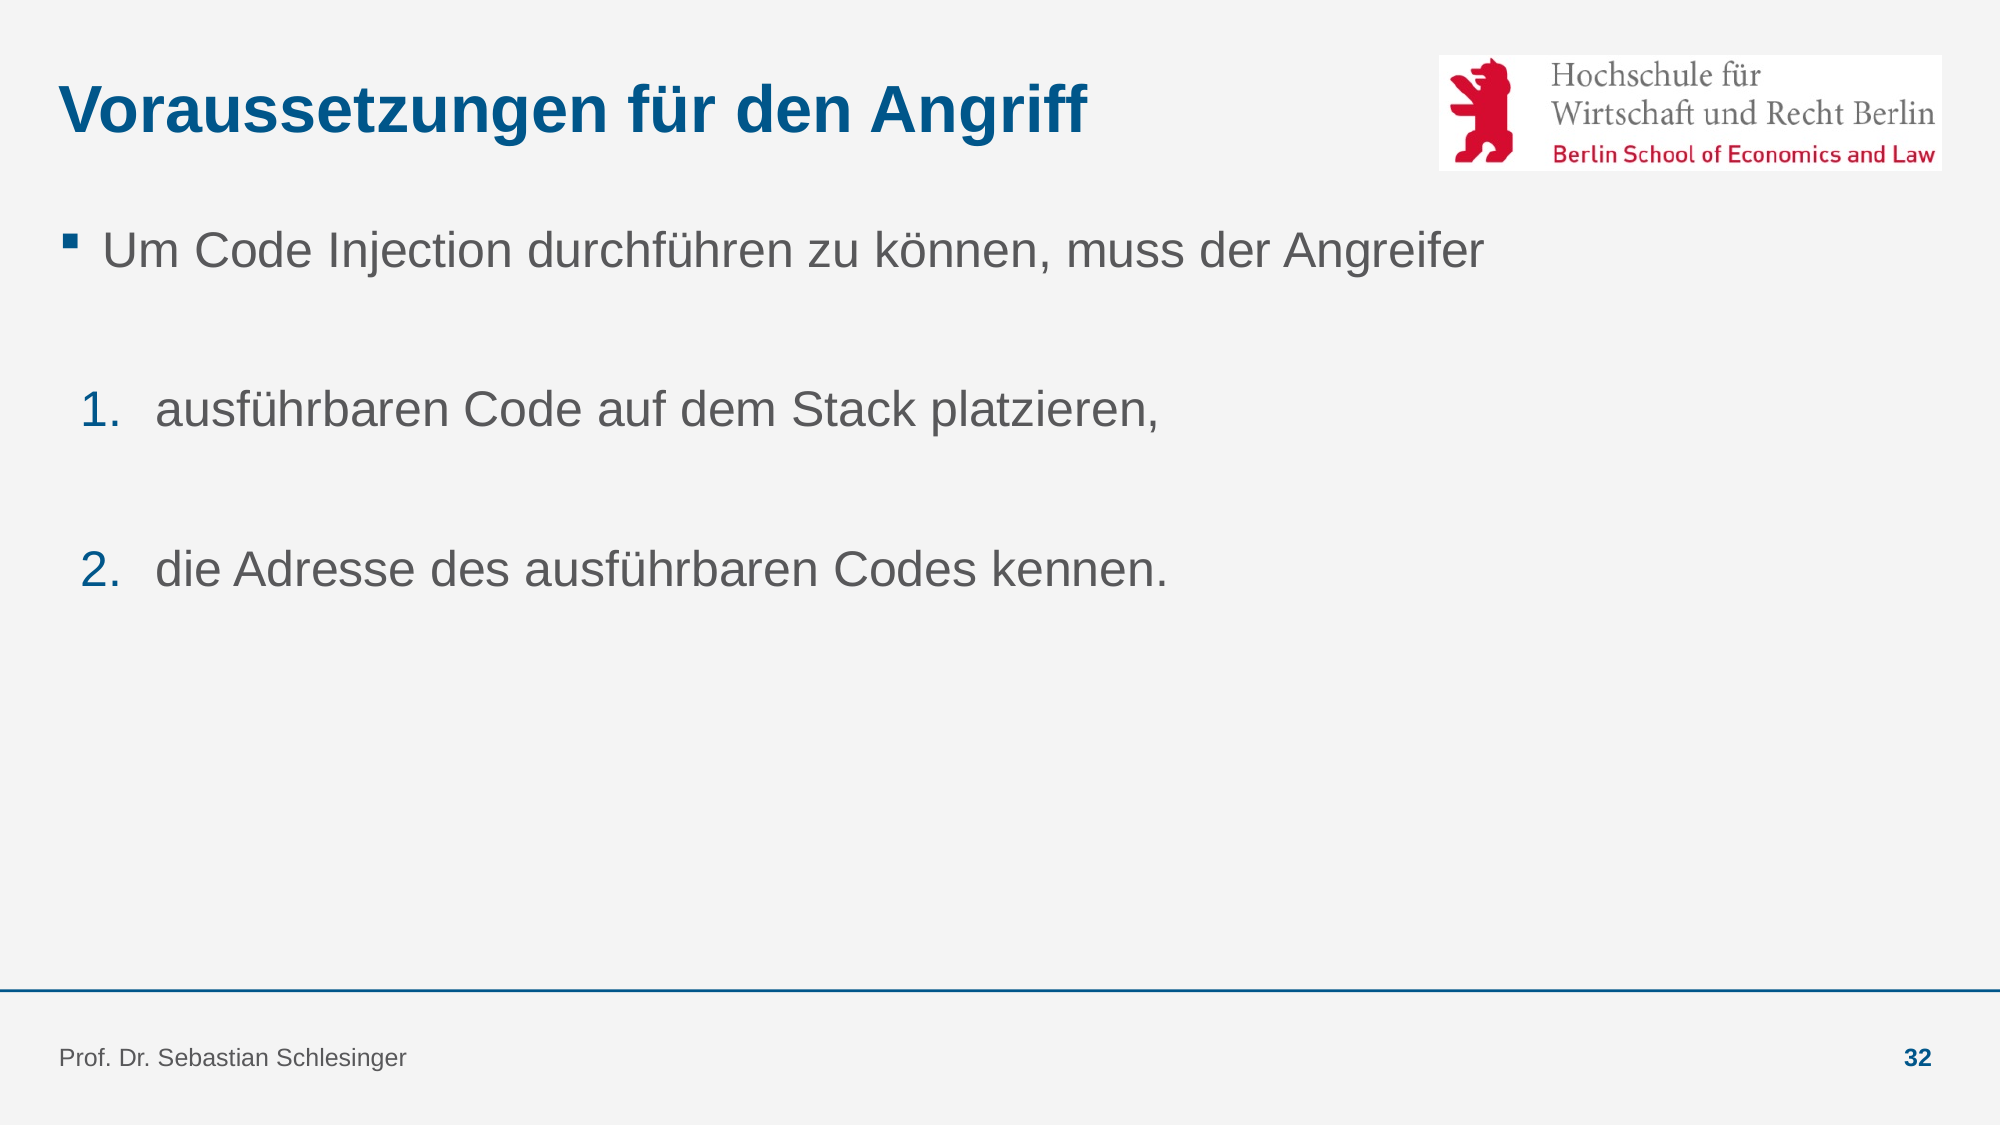

# Voraussetzungen für den Angriff
Um Code Injection durchführen zu können, muss der Angreifer

ausführbaren Code auf dem Stack platzieren,

die Adresse des ausführbaren Codes kennen.
Prof. Dr. Sebastian Schlesinger
32